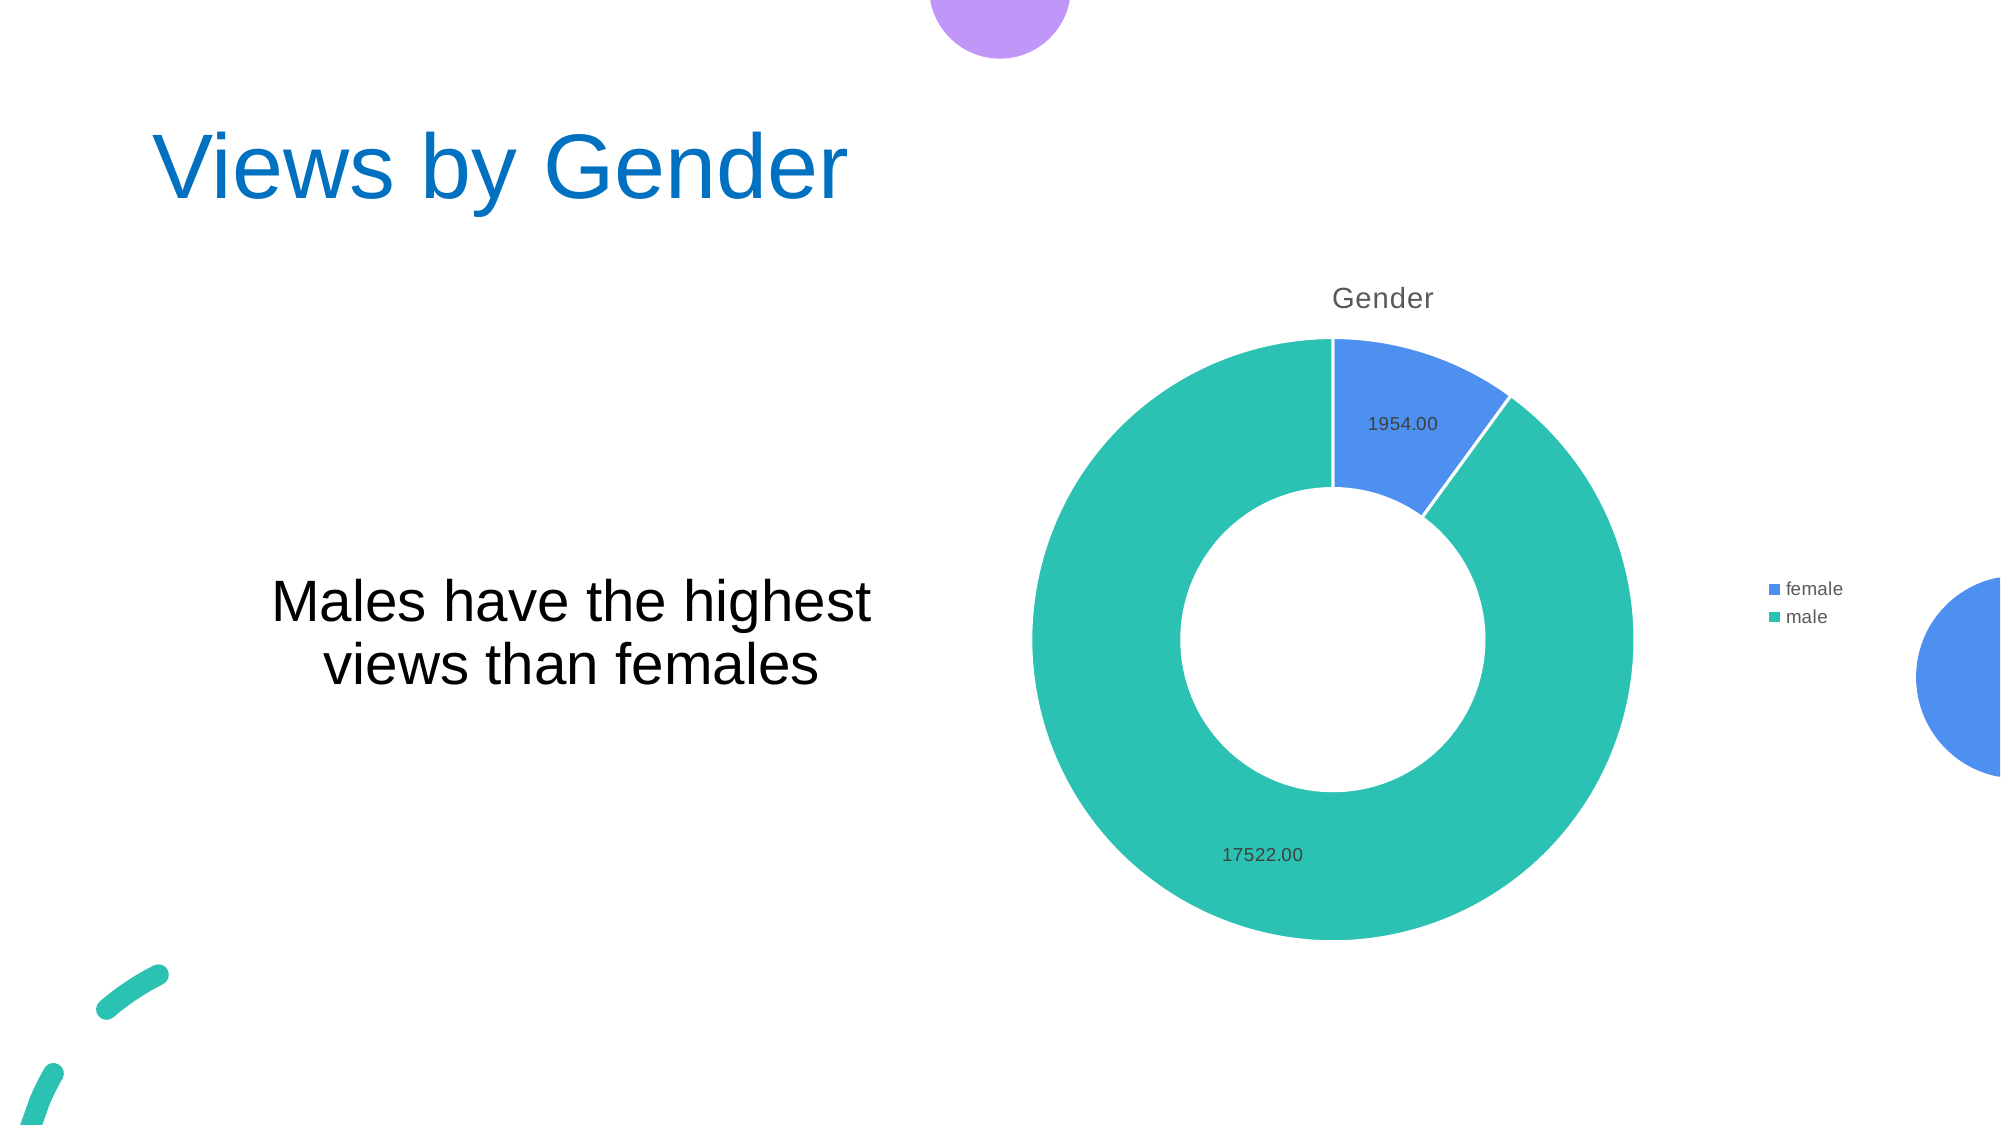

# Views by Gender

### Chart: Gender

| Category | Total |
|---|---|
| female | 1954.0 |
| male | 17522.0 |
Males have the highest views than females